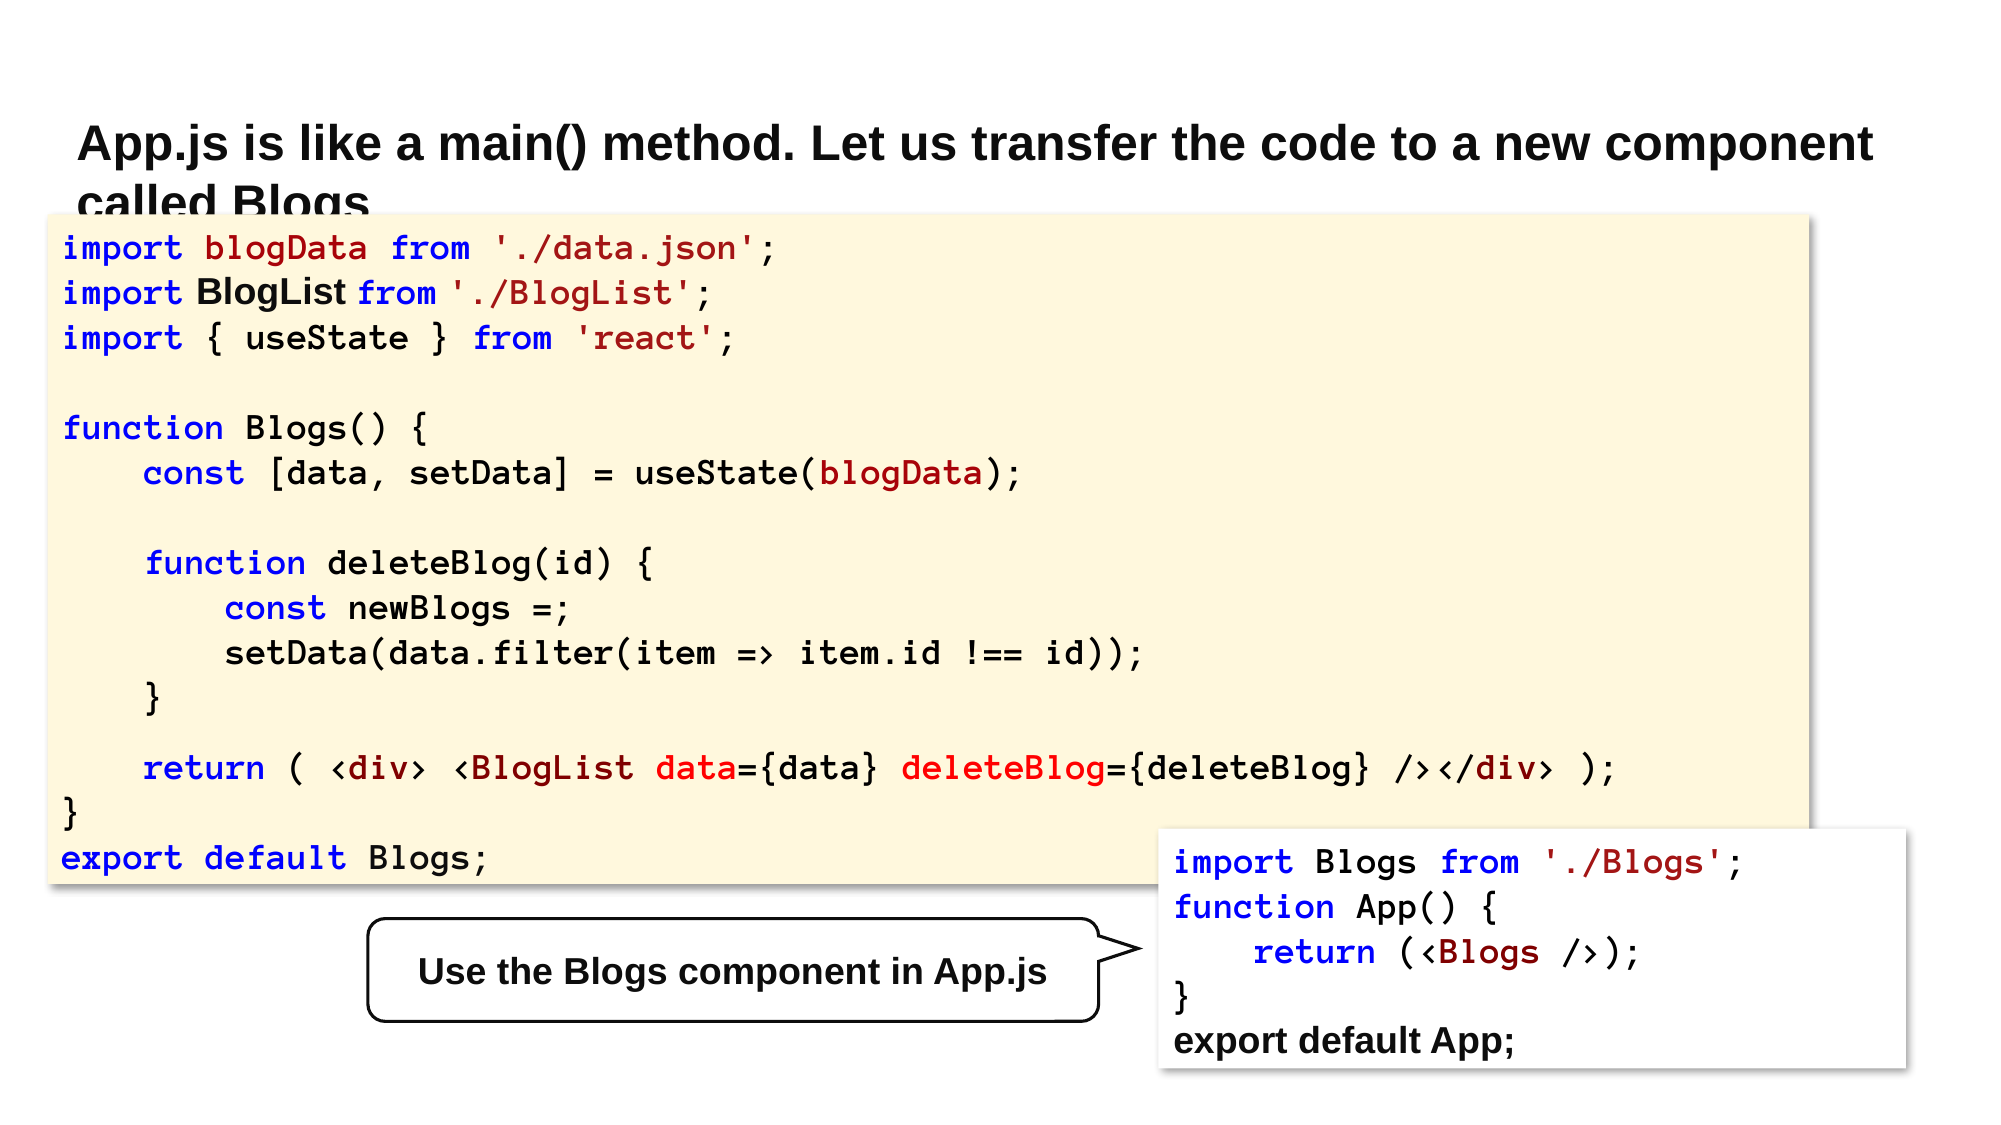

App.js is like a main() method. Let us transfer the code to a new component called Blogs

import blogData from './data.json';
import BlogList from './BlogList';
import { useState } from 'react';

function Blogs() {
    const [data, setData] = useState(blogData);

    function deleteBlog(id) {
        const newBlogs =;
        setData(data.filter(item => item.id !== id));
    }

    return ( <div> <BlogList data={data} deleteBlog={deleteBlog} /></div> );
}
export default Blogs;
import Blogs from './Blogs';
function App() {
    return (<Blogs />);
}
export default App;
Use the Blogs component in App.js